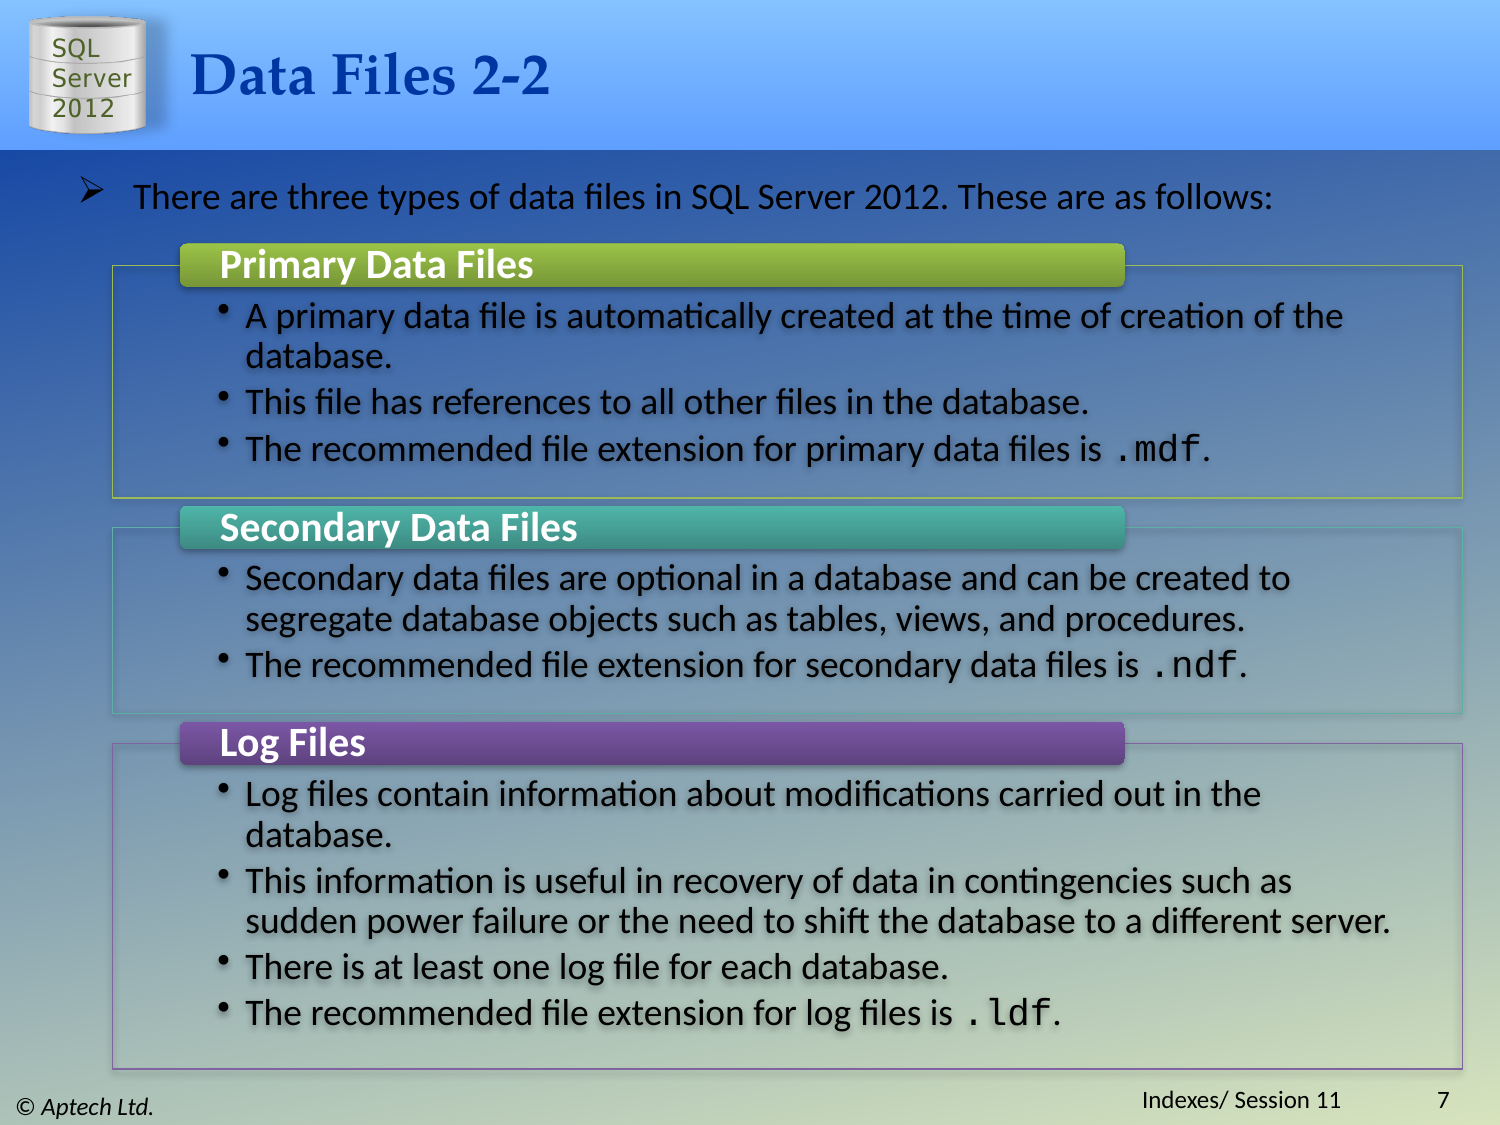

# Data Files 2-2
There are three types of data files in SQL Server 2012. These are as follows:
A primary data file is automatically created at the time of creation of the database.
This file has references to all other files in the database.
The recommended file extension for primary data files is .mdf.
Primary Data Files
Secondary data files are optional in a database and can be created to segregate database objects such as tables, views, and procedures.
The recommended file extension for secondary data files is .ndf.
Secondary Data Files
Log files contain information about modifications carried out in the database.
This information is useful in recovery of data in contingencies such as sudden power failure or the need to shift the database to a different server.
There is at least one log file for each database.
The recommended file extension for log files is .ldf.
Log Files
Indexes/ Session 11
7